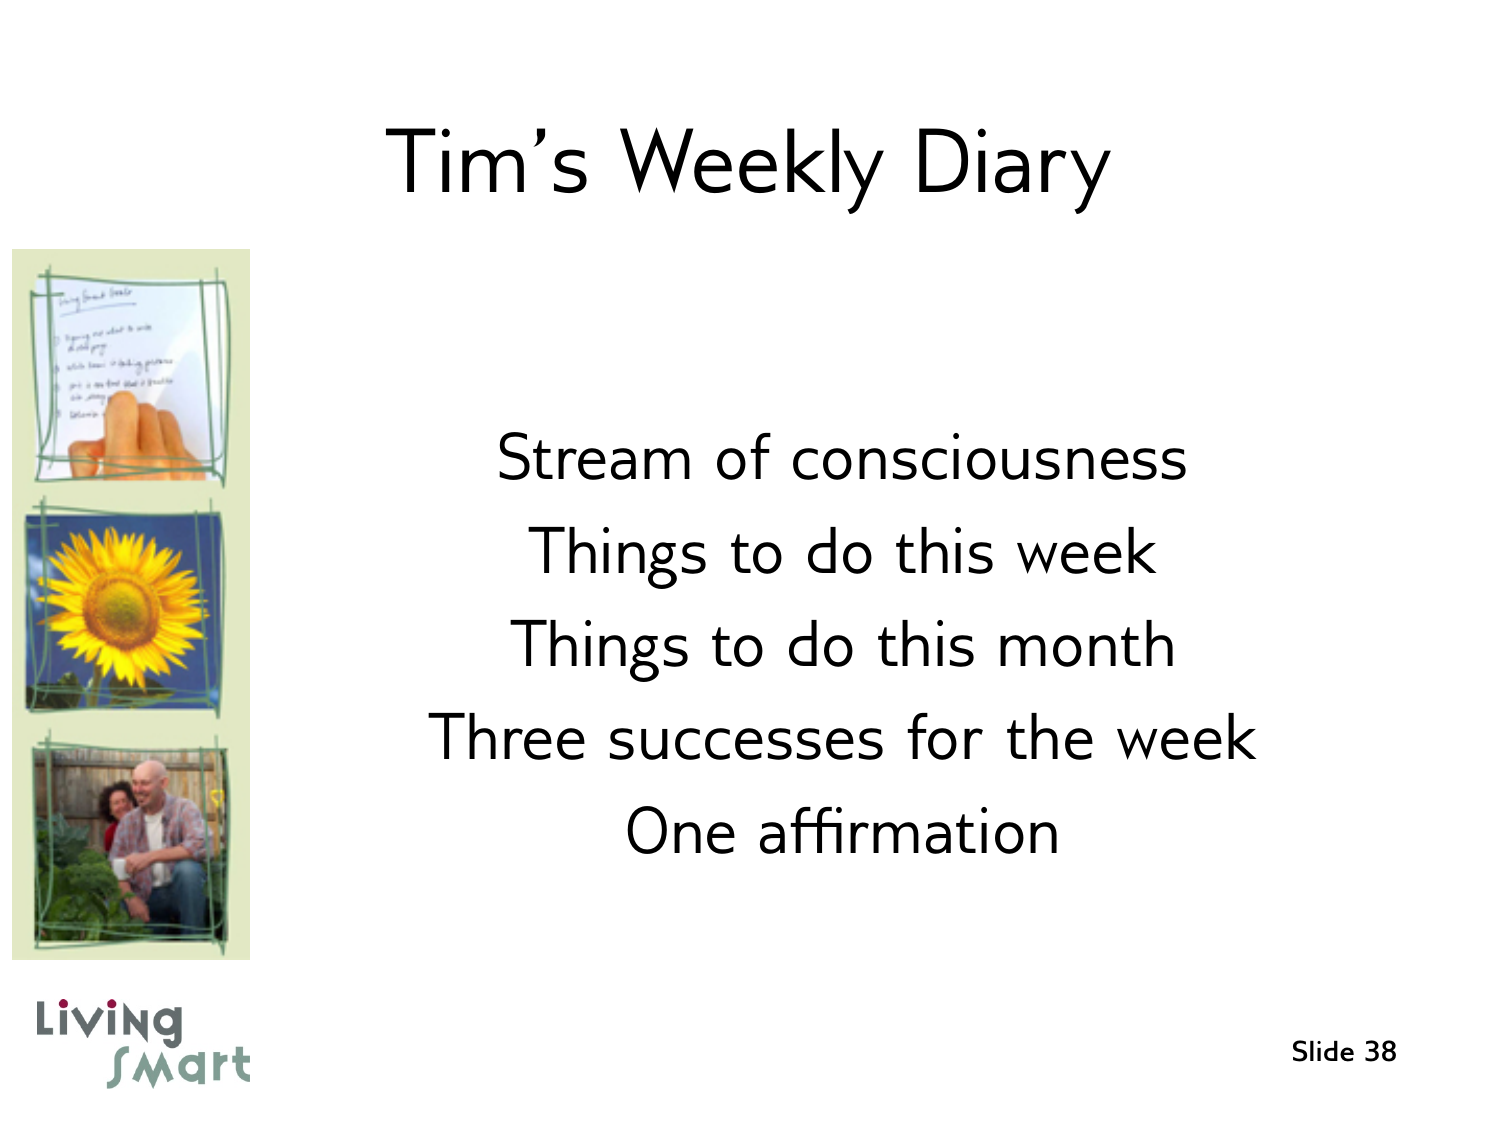

# Tim’s Weekly Diary

Stream of consciousness
Things to do this week
Things to do this month
Three successes for the week
One affirmation
Slide 38